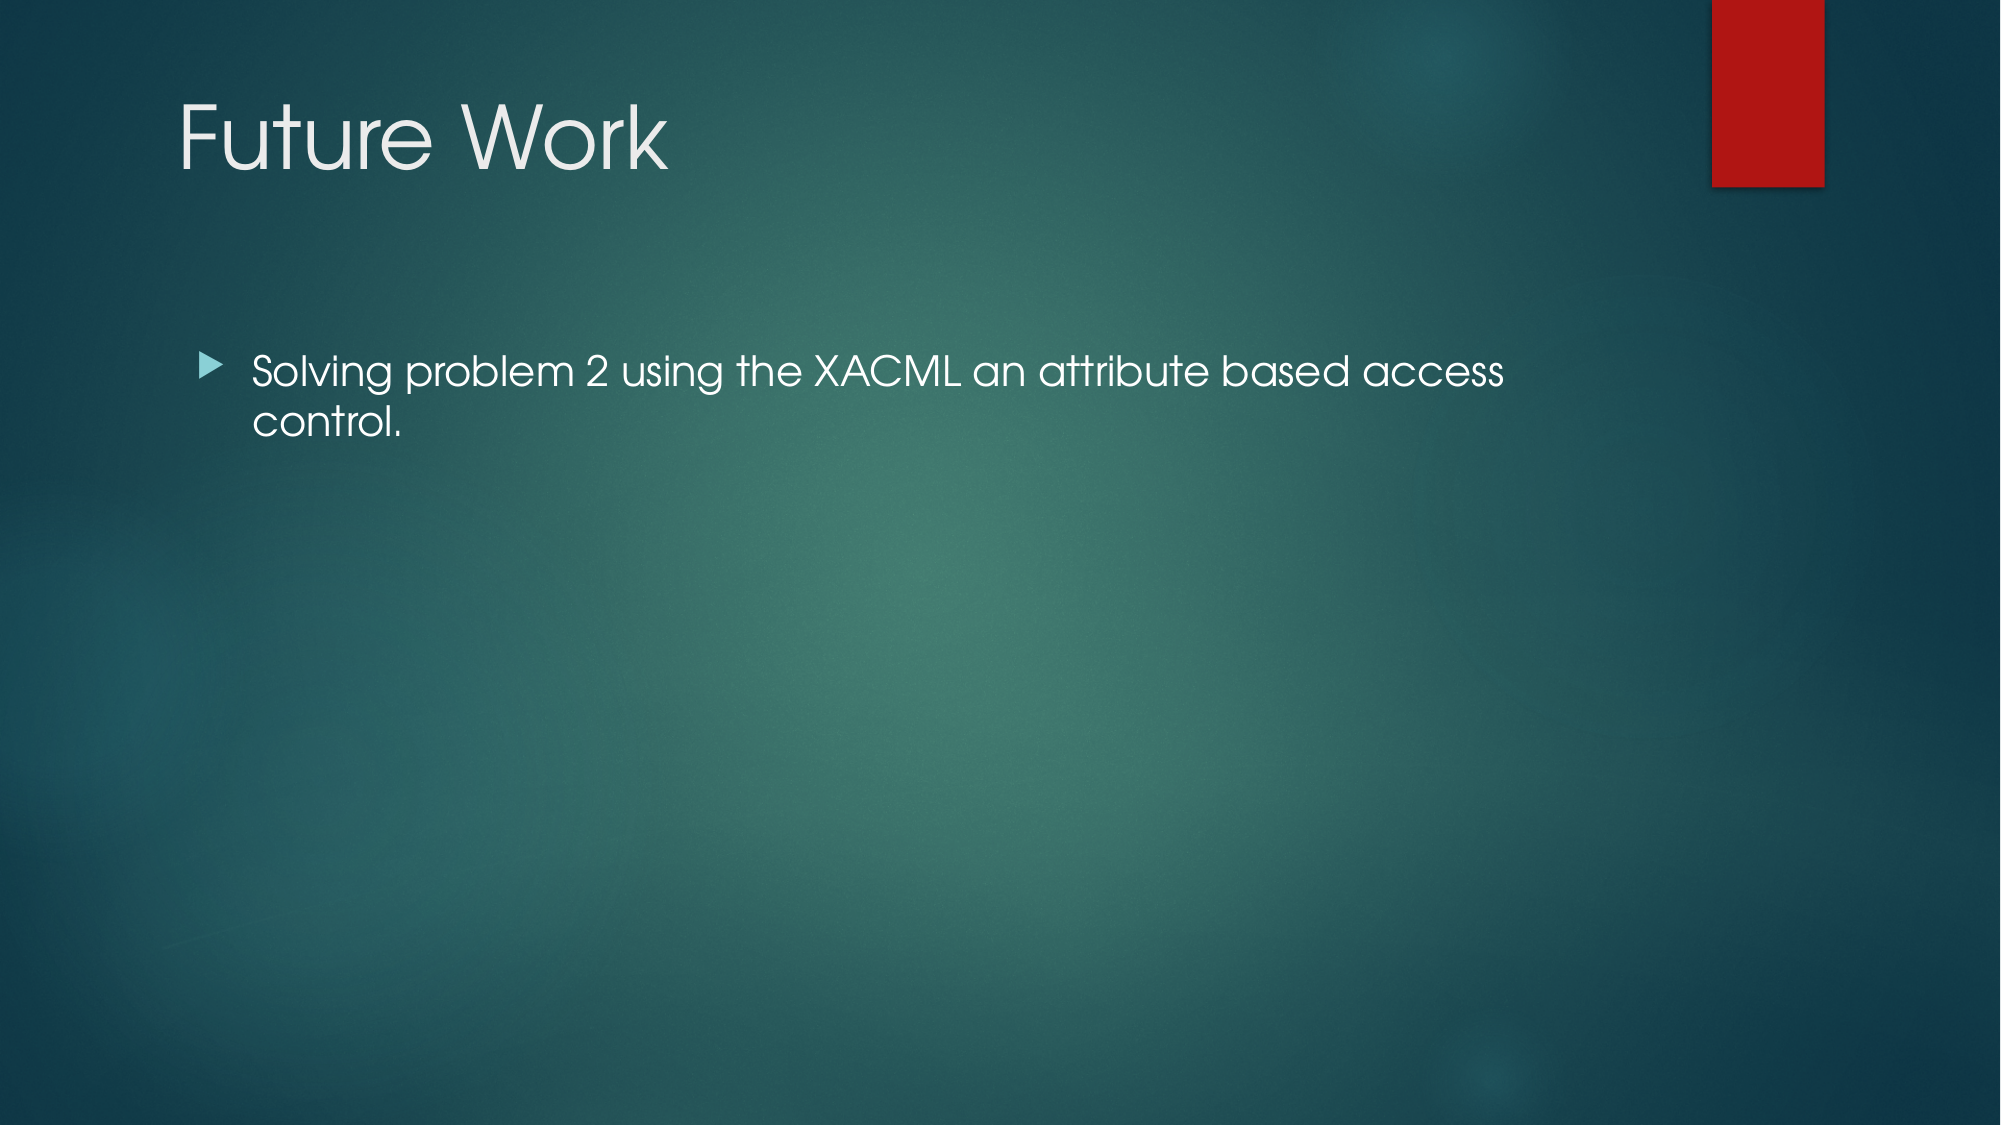

# Future Work
Solving problem 2 using the XACML an attribute based access control.